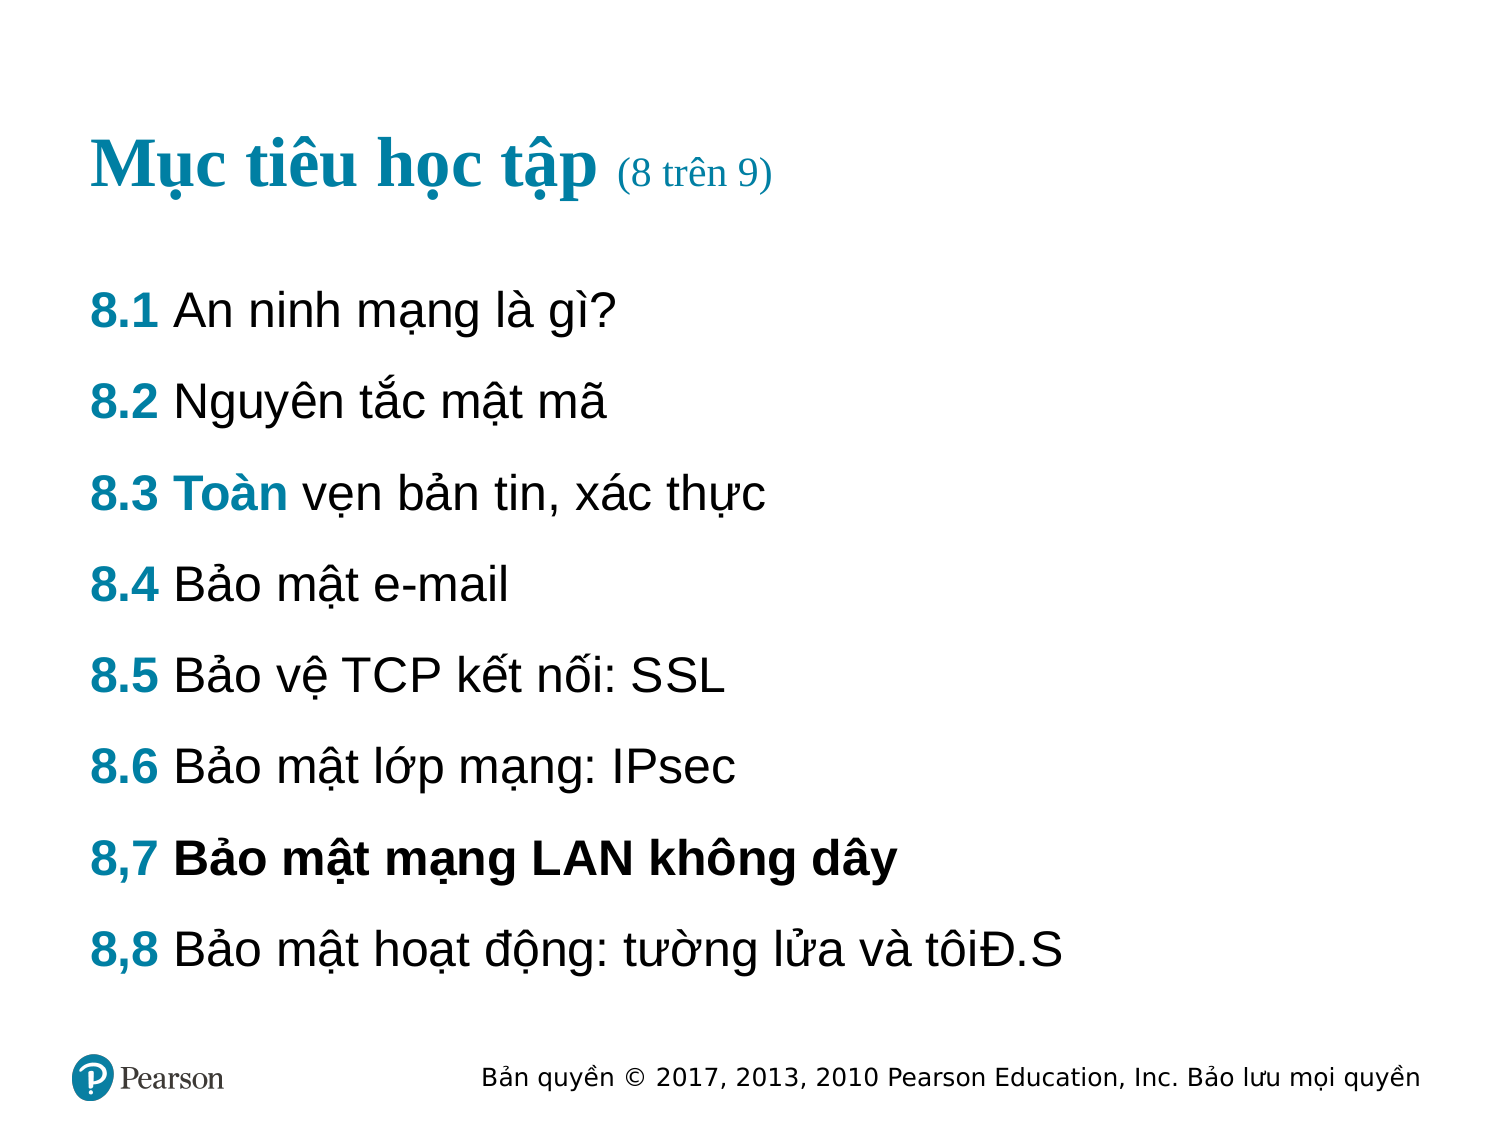

# Mục tiêu học tập (8 trên 9)
8.1 An ninh mạng là gì?
8.2 Nguyên tắc mật mã
8.3 Toàn vẹn bản tin, xác thực
8.4 Bảo mật e-mail
8.5 Bảo vệ T C P kết nối: S S L
8.6 Bảo mật lớp mạng: IPsec
8,7 Bảo mật mạng LAN không dây
8,8 Bảo mật hoạt động: tường lửa và tôi Đ. S